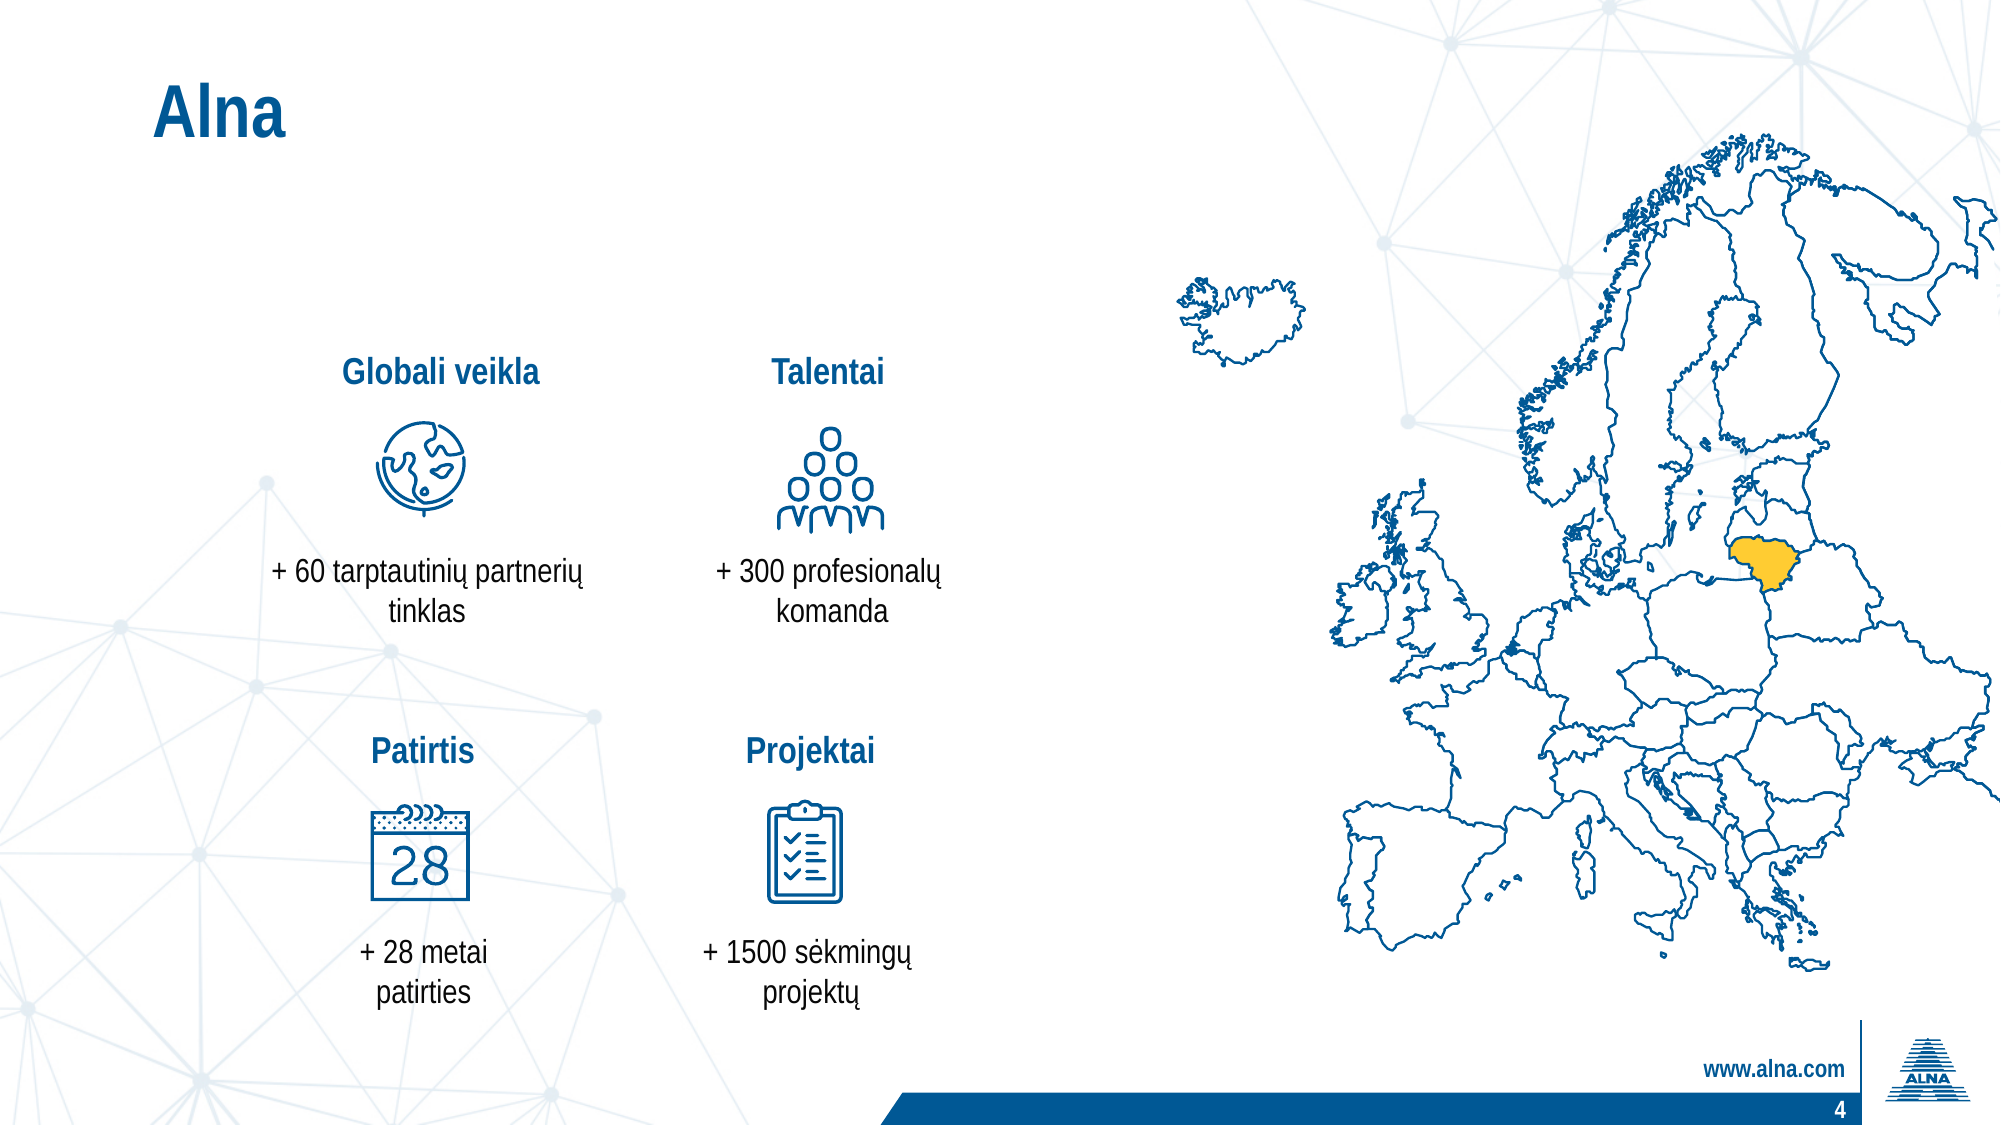

# Alna

Globali veikla

+ 60 tarptautinių partnerių
tinklas
Talentai

+ 300 profesionalų
 komanda
Patirtis

+ 28 metai
patirties
Projektai

+ 1500 sėkmingų
projektų